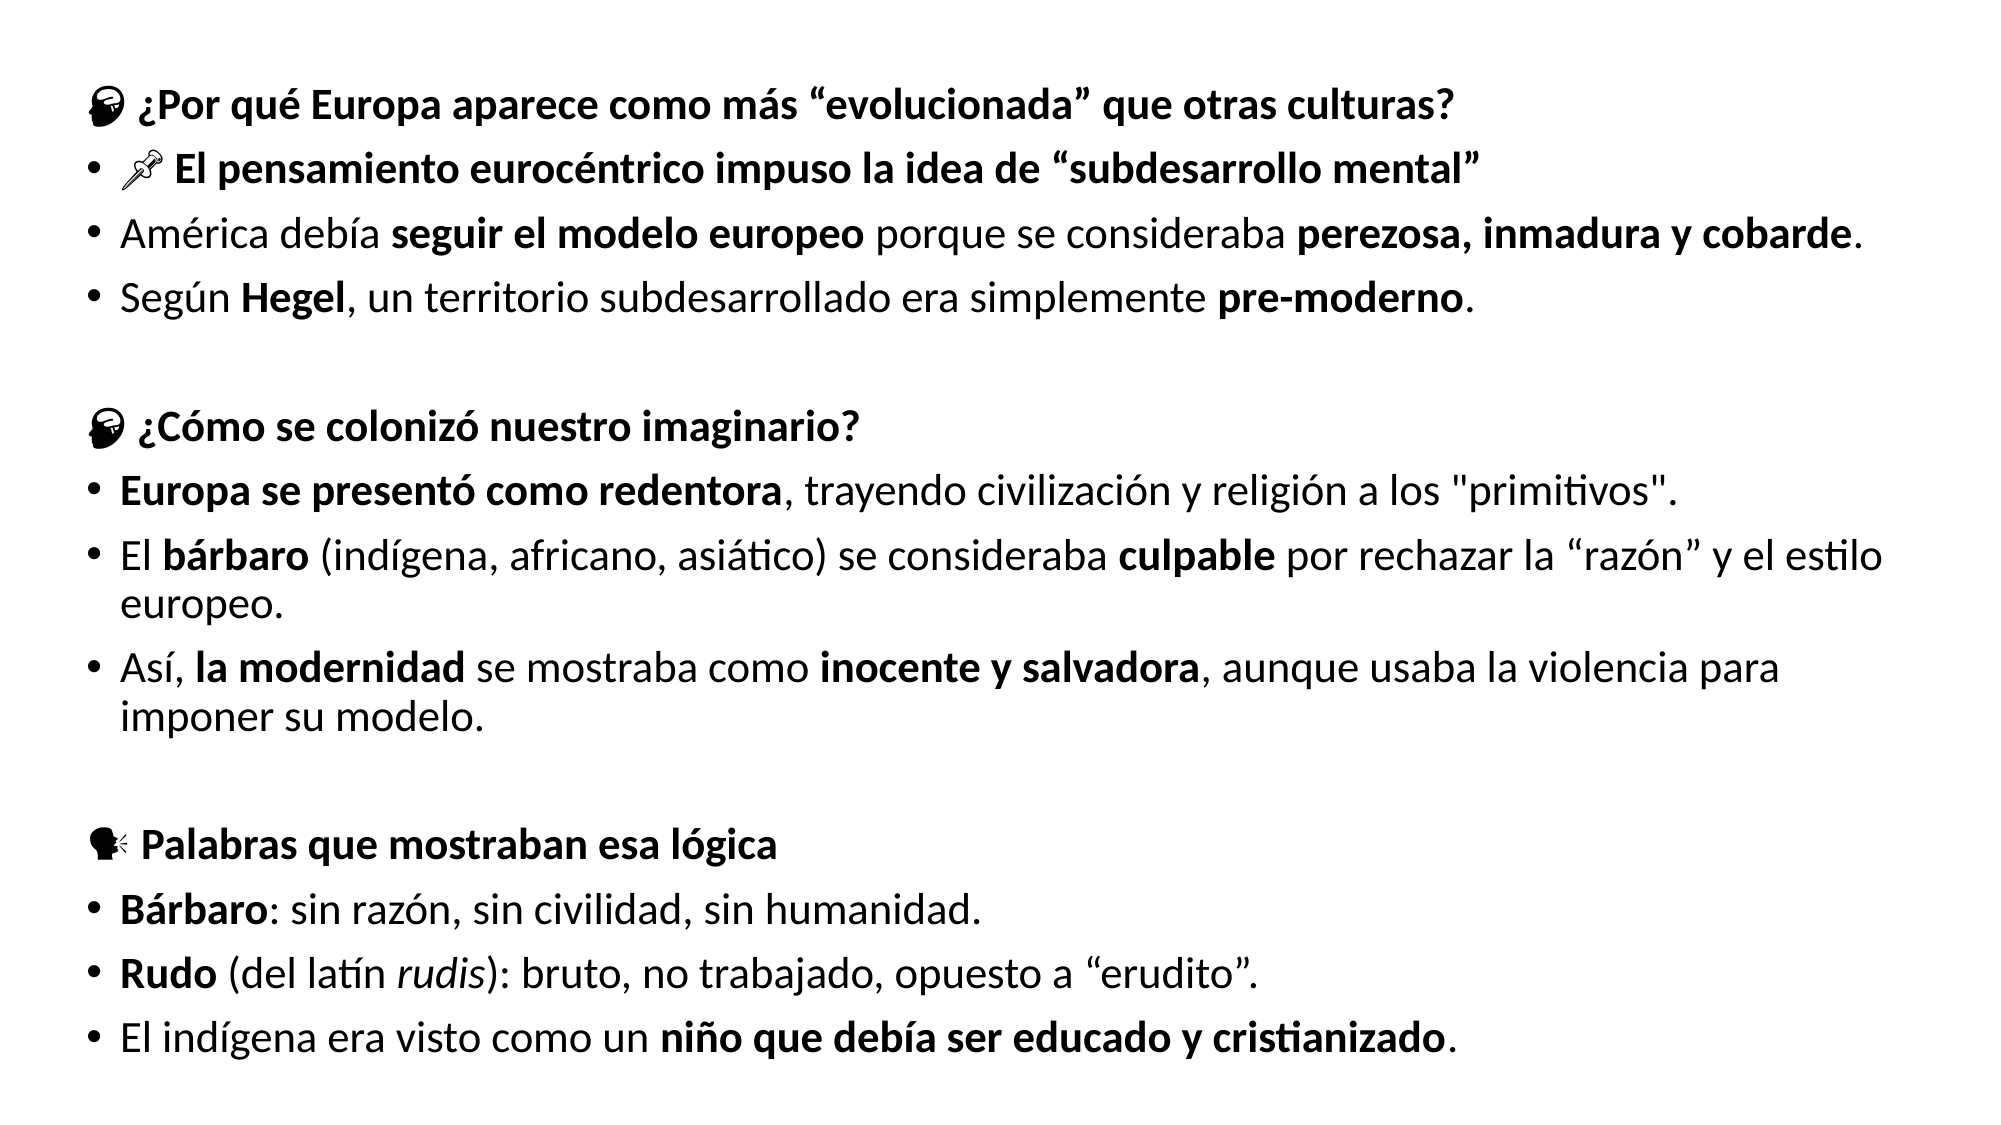

🧠 ¿Por qué Europa aparece como más “evolucionada” que otras culturas?
📌 El pensamiento eurocéntrico impuso la idea de “subdesarrollo mental”
América debía seguir el modelo europeo porque se consideraba perezosa, inmadura y cobarde.
Según Hegel, un territorio subdesarrollado era simplemente pre-moderno.

🧠 ¿Cómo se colonizó nuestro imaginario?
Europa se presentó como redentora, trayendo civilización y religión a los "primitivos".
El bárbaro (indígena, africano, asiático) se consideraba culpable por rechazar la “razón” y el estilo europeo.
Así, la modernidad se mostraba como inocente y salvadora, aunque usaba la violencia para imponer su modelo.

🗣️ Palabras que mostraban esa lógica
Bárbaro: sin razón, sin civilidad, sin humanidad.
Rudo (del latín rudis): bruto, no trabajado, opuesto a “erudito”.
El indígena era visto como un niño que debía ser educado y cristianizado.